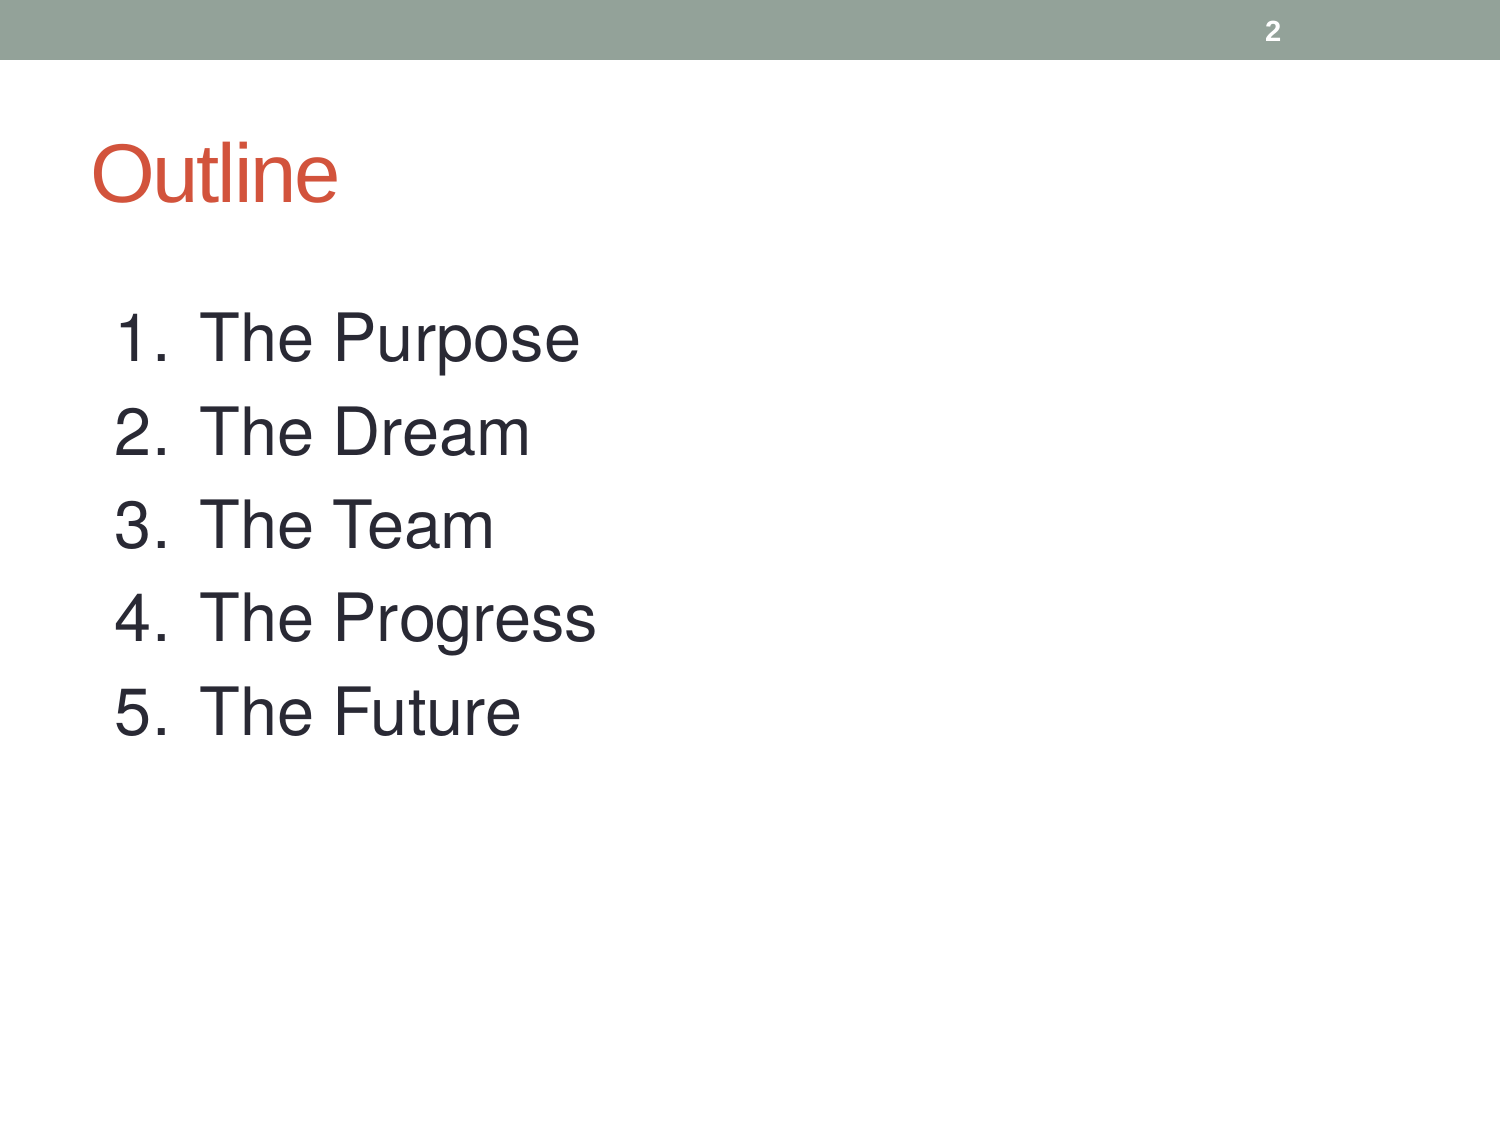

2
# Outline
The Purpose
The Dream
The Team
The Progress
The Future